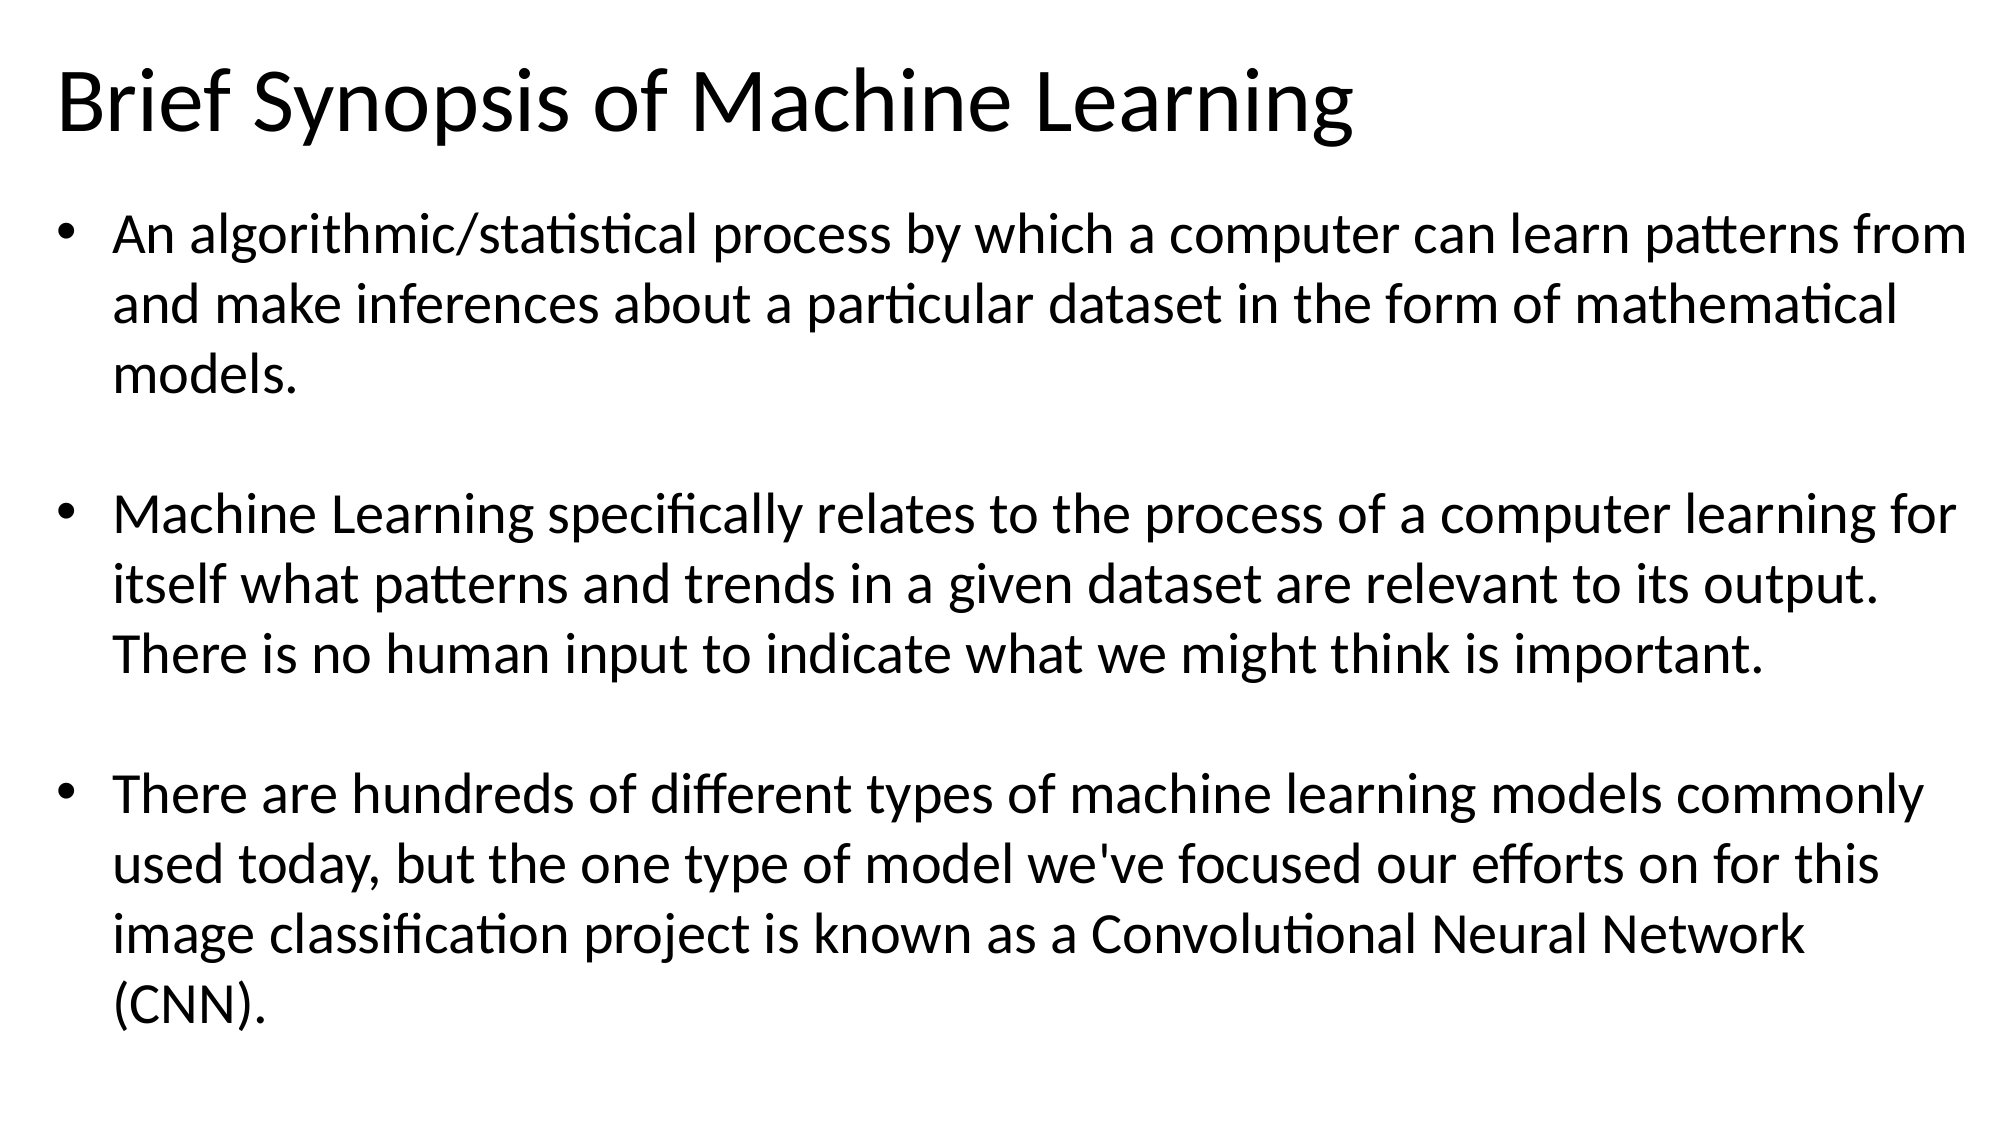

Brief Synopsis of Machine Learning

An algorithmic/statistical process by which a computer can learn patterns from and make inferences about a particular dataset in the form of mathematical models.

Machine Learning specifically relates to the process of a computer learning for itself what patterns and trends in a given dataset are relevant to its output.  There is no human input to indicate what we might think is important.

There are hundreds of different types of machine learning models commonly used today, but the one type of model we've focused our efforts on for this image classification project is known as a Convolutional Neural Network (CNN).